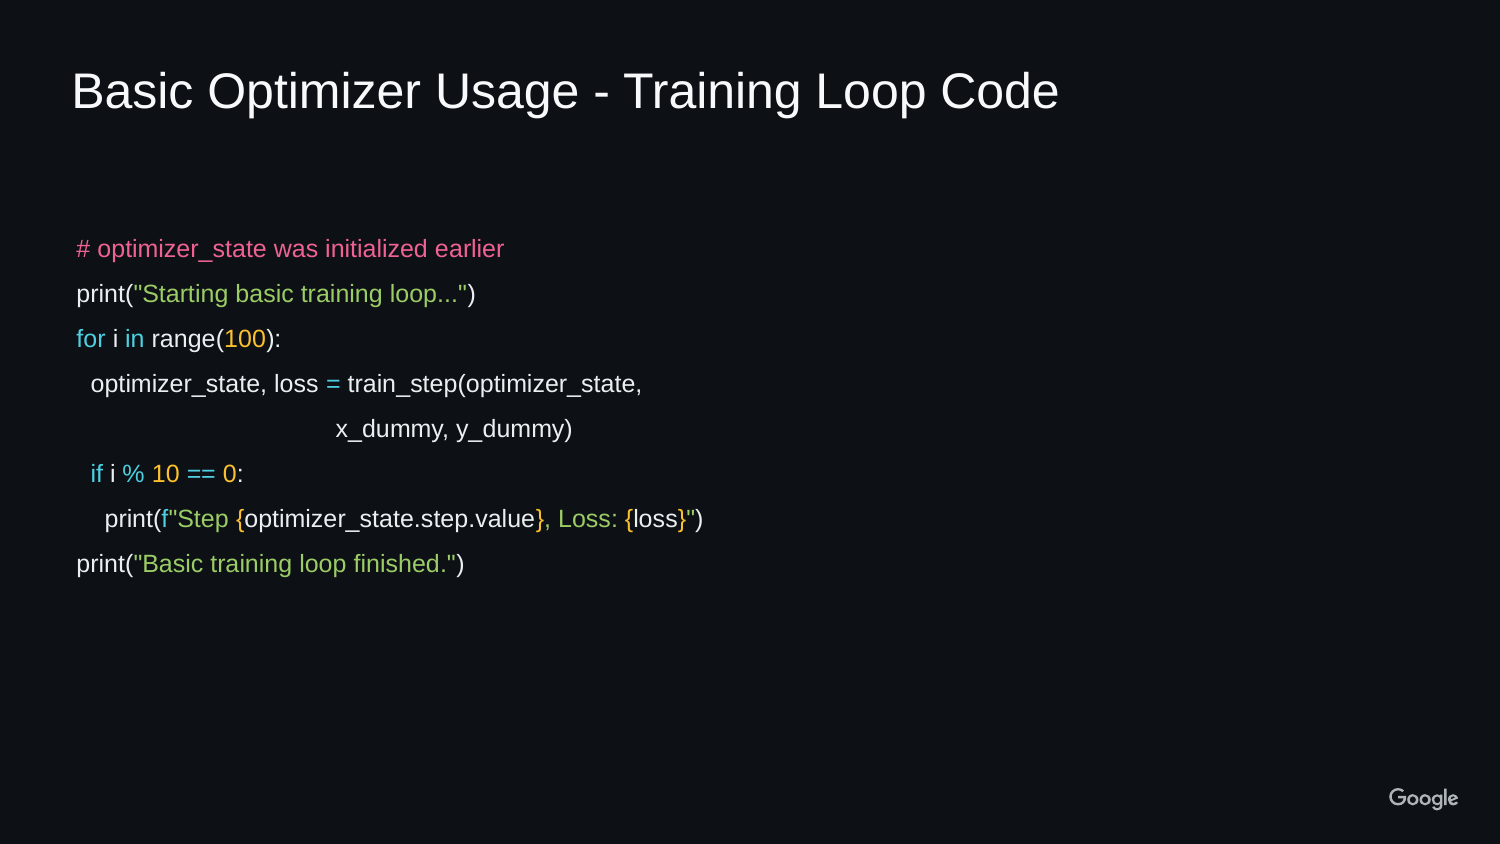

Basic Optimizer Usage - Training Loop Code
# optimizer_state was initialized earlier
print("Starting basic training loop...")
for i in range(100):
  optimizer_state, loss = train_step(optimizer_state,
                                     x_dummy, y_dummy)
  if i % 10 == 0:
    print(f"Step {optimizer_state.step.value}, Loss: {loss}")
print("Basic training loop finished.")